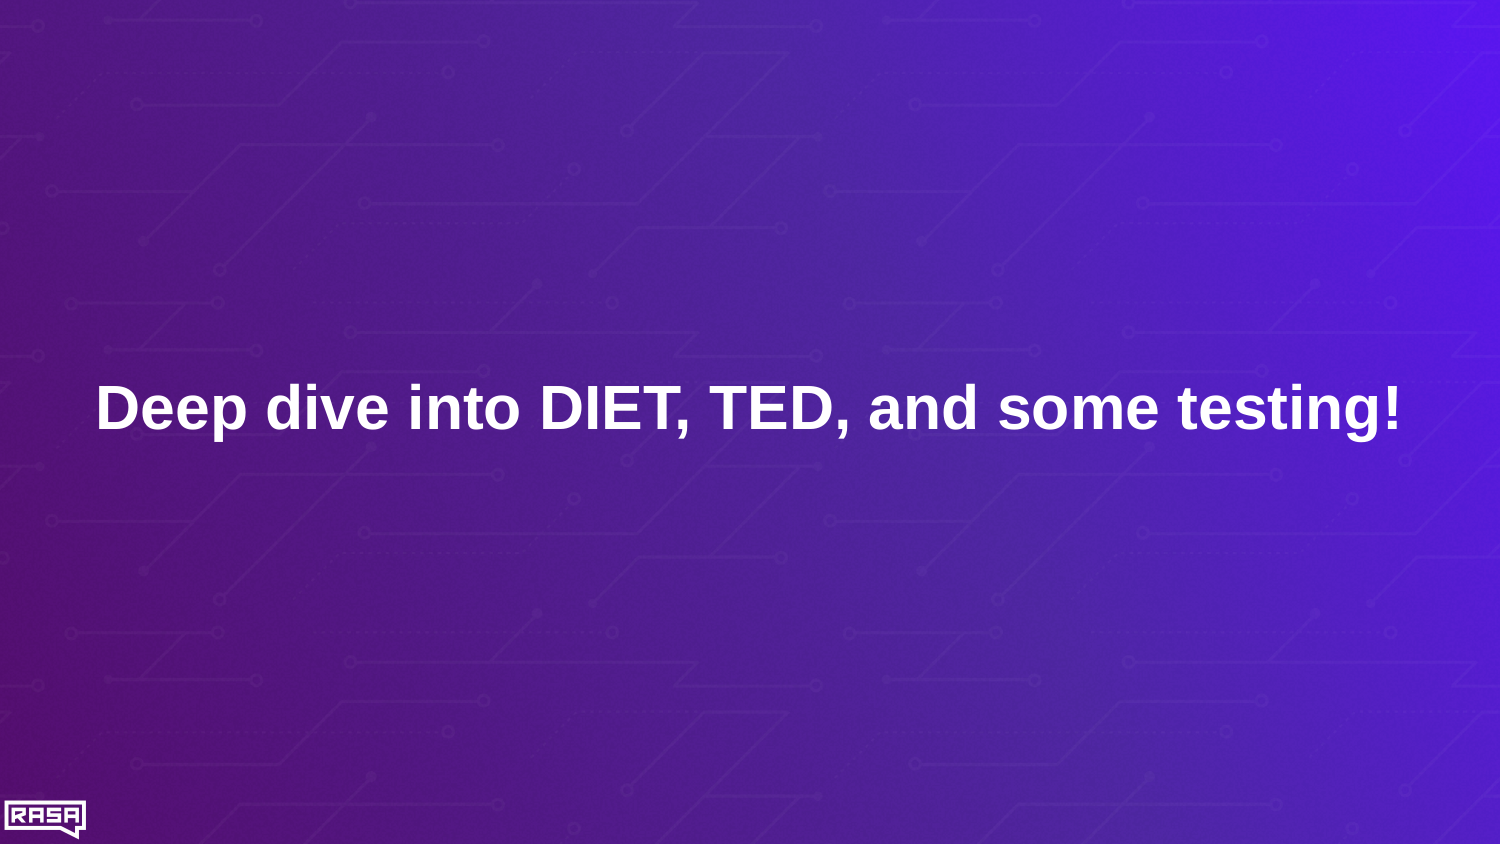

# Deep dive into DIET, TED, and some testing!